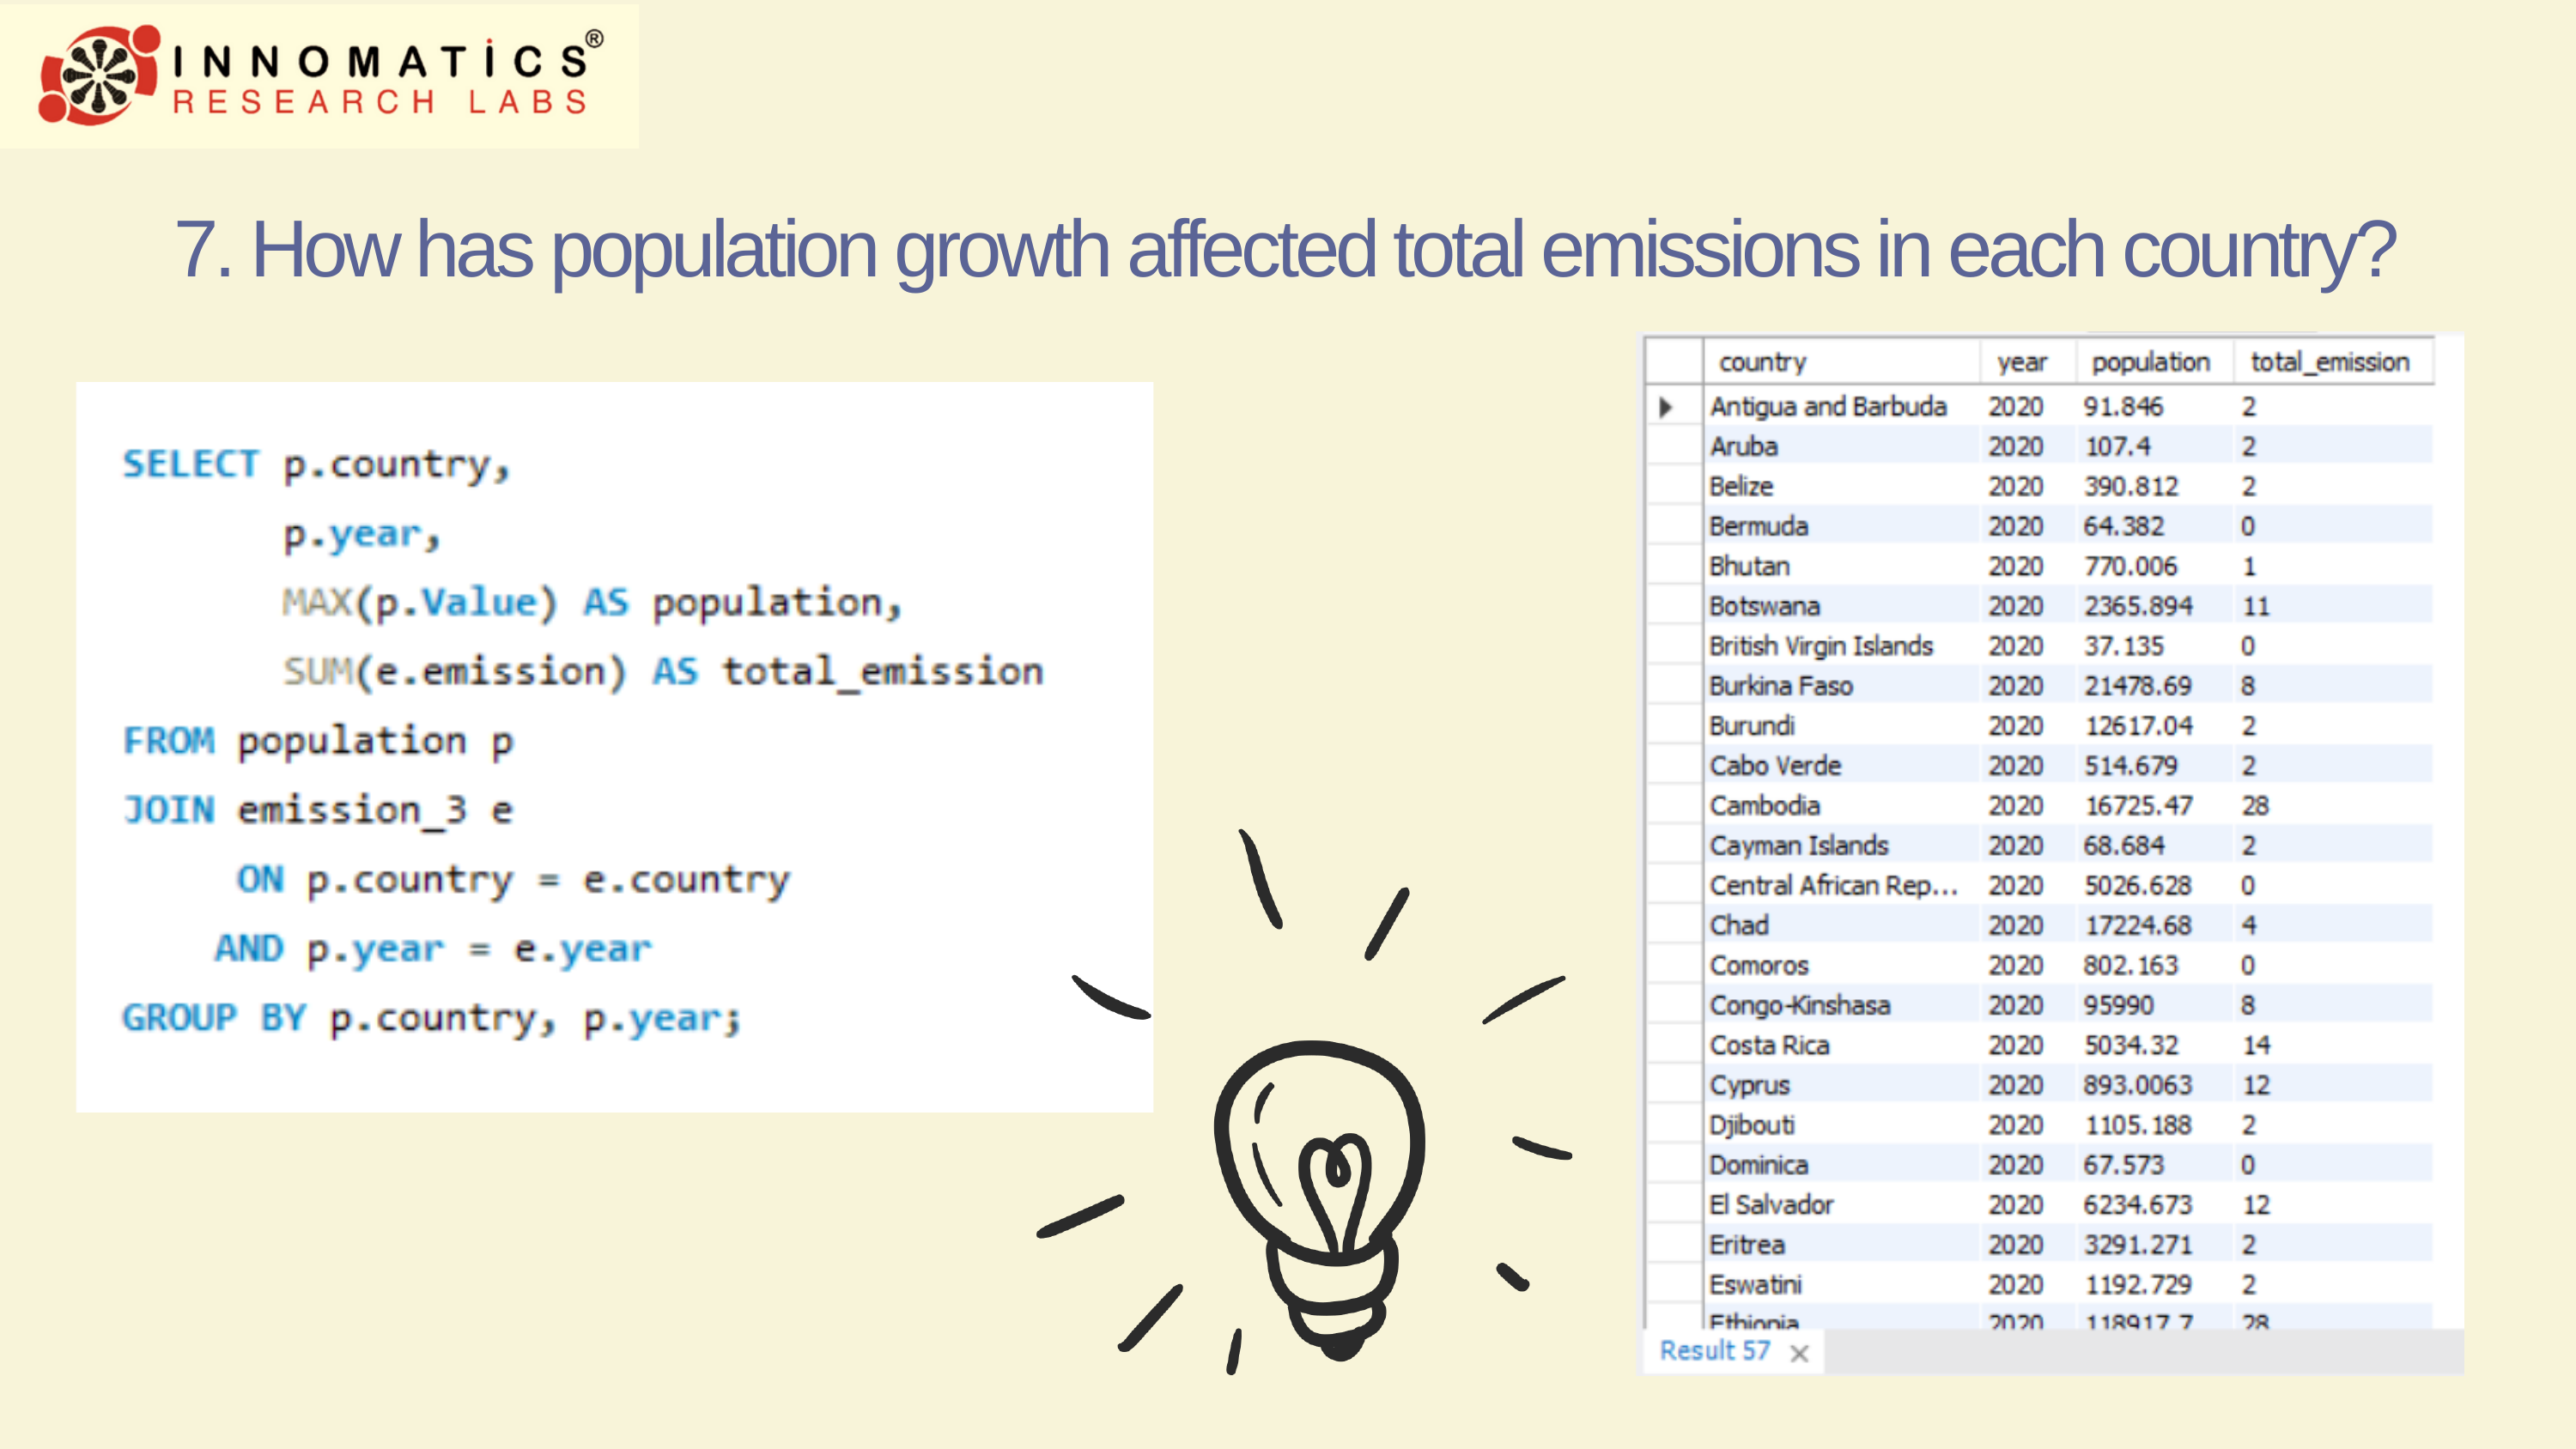

7. How has population growth affected total emissions in each country?